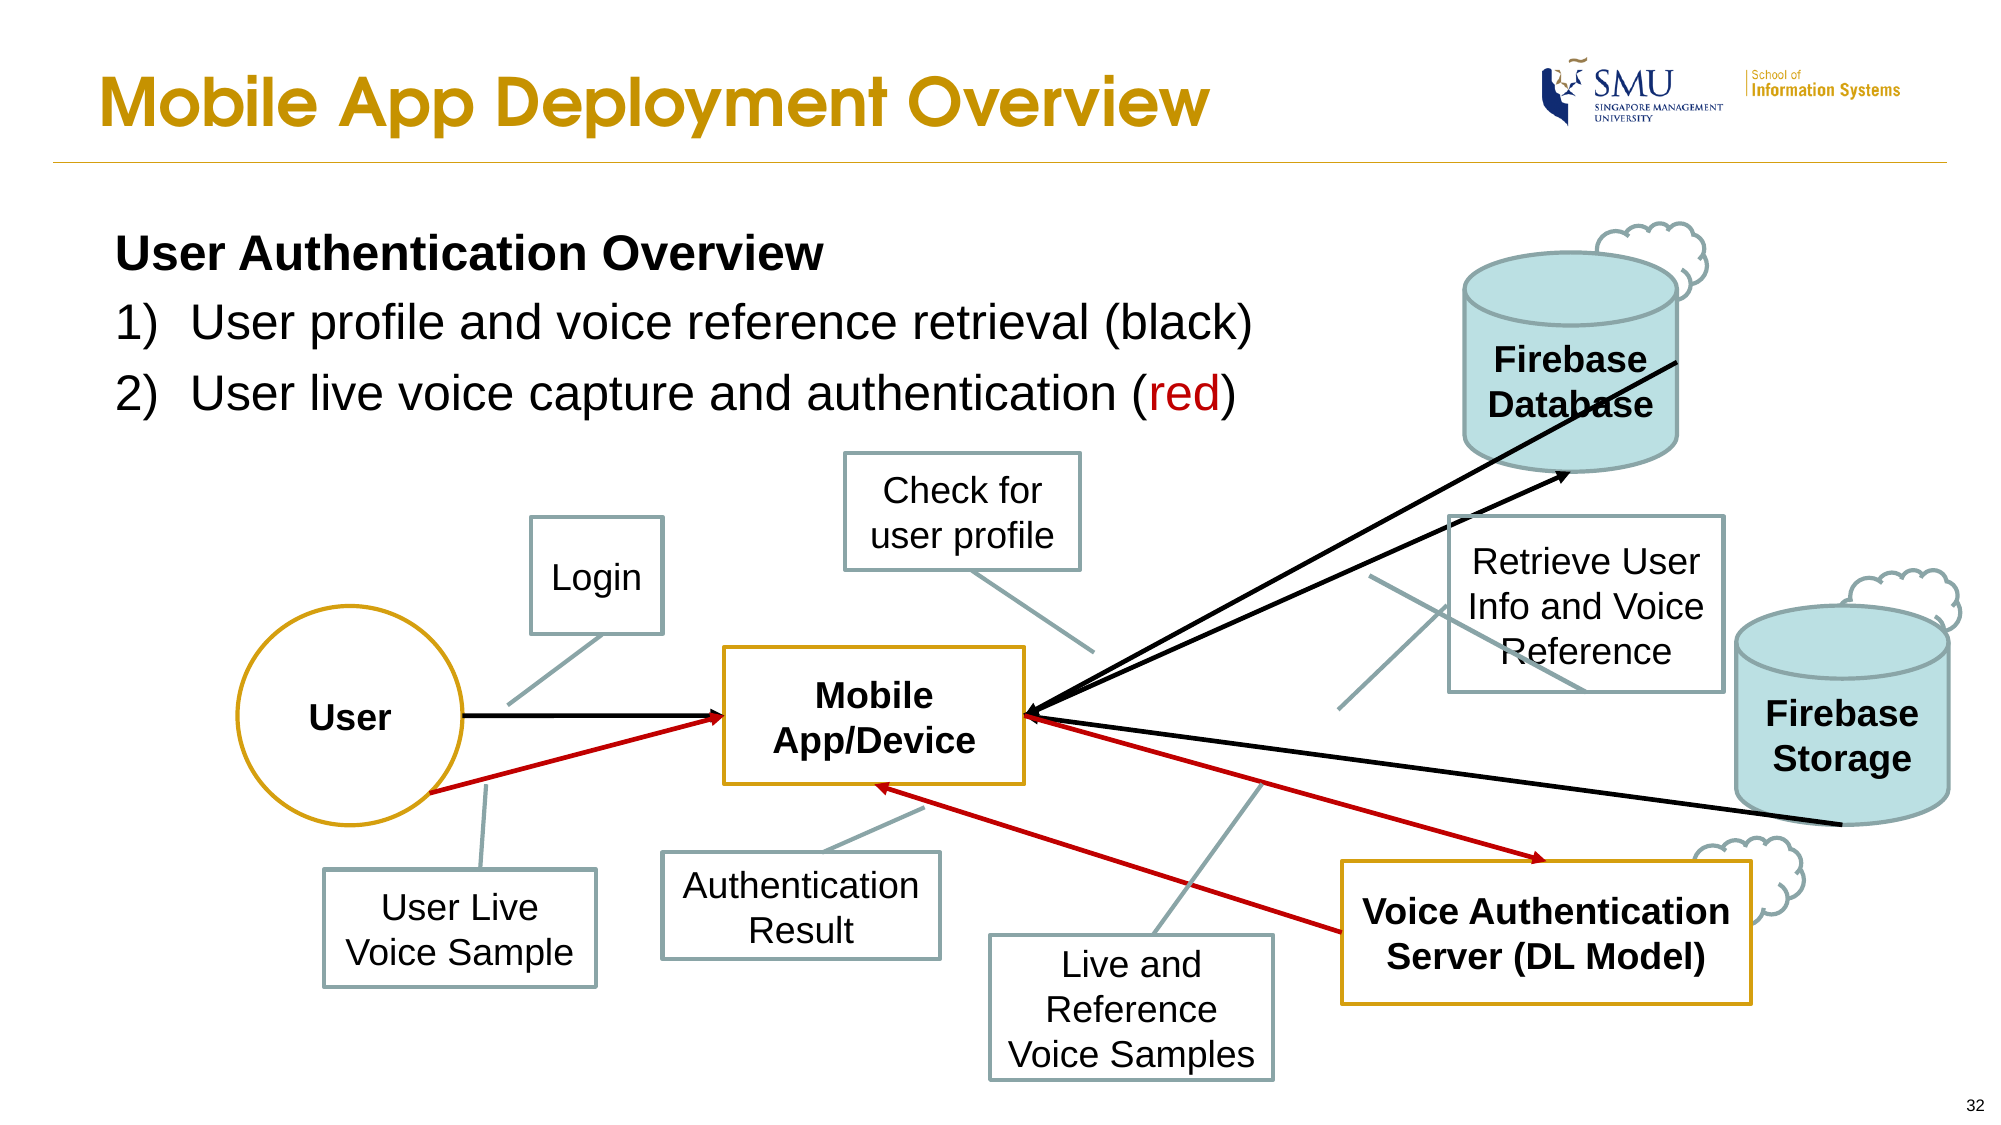

# Mobile App Deployment Overview
User Authentication Overview
User profile and voice reference retrieval (black)
User live voice capture and authentication (red)

Firebase
Database
Check for user profile
Retrieve User Info and Voice Reference
Login

Firebase
Storage
User
Mobile App/Device

Authentication
Result
Voice Authentication Server (DL Model)
User Live Voice Sample
Live and Reference Voice Samples
32